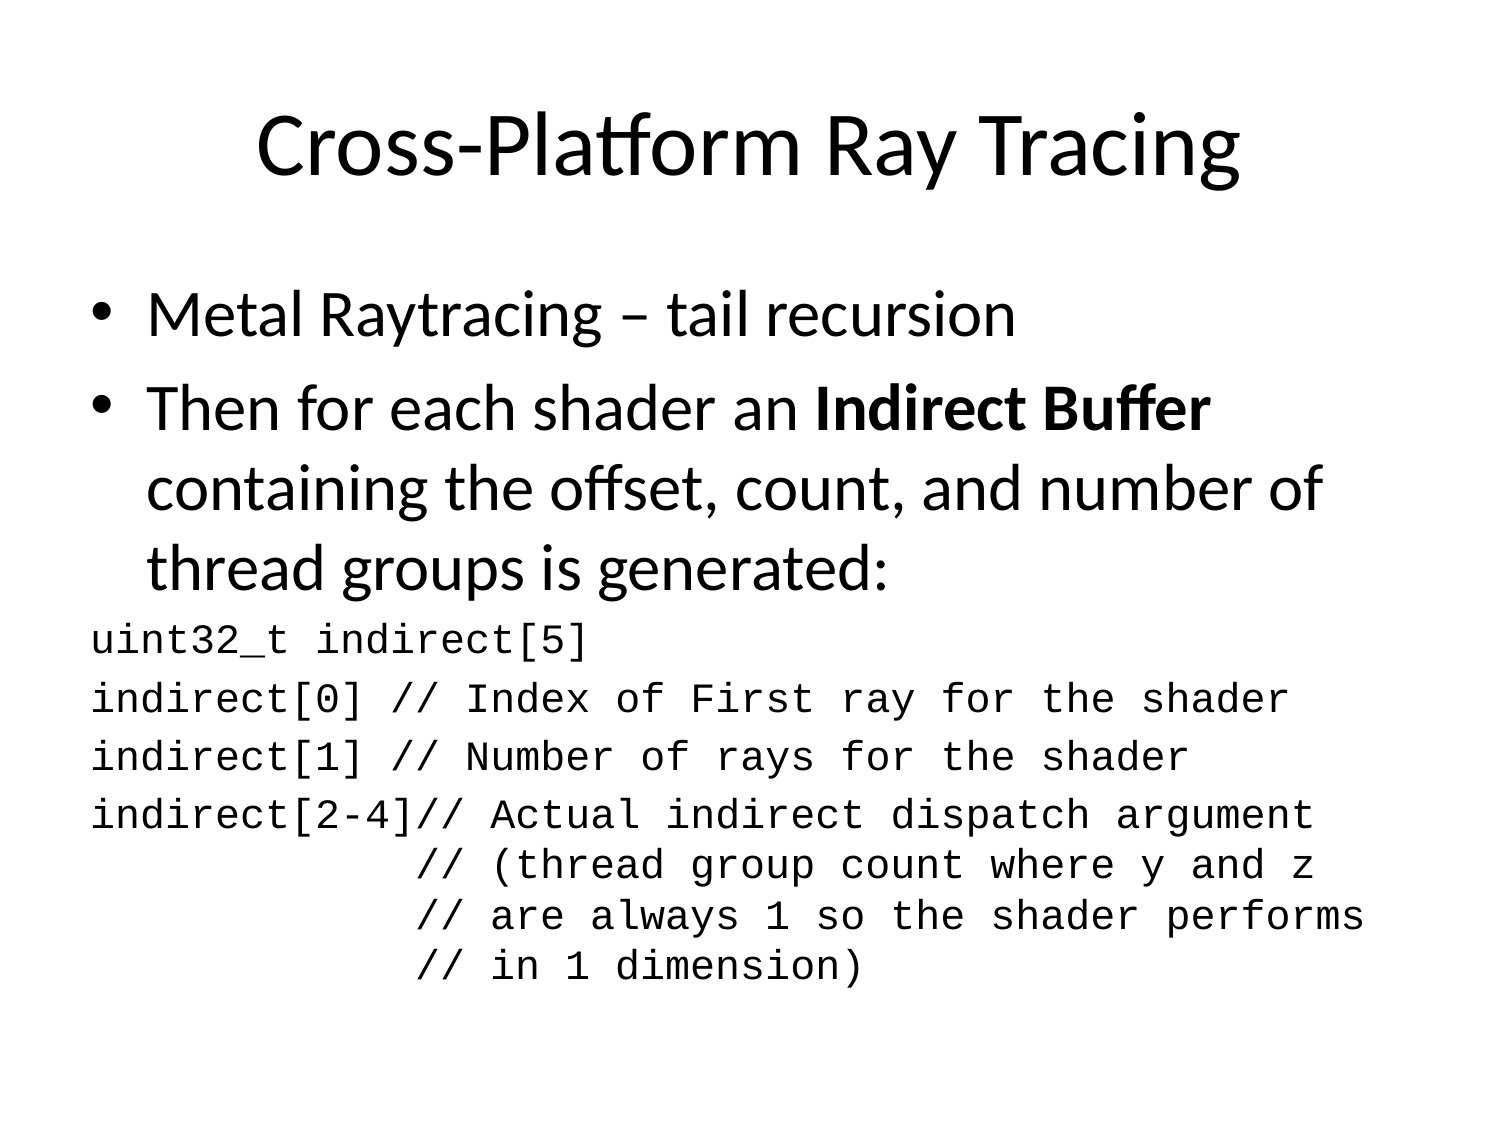

# Cross-Platform Ray Tracing
Metal Raytracing – tail recursion
Then for each shader an Indirect Buffer containing the offset, count, and number of thread groups is generated:
uint32_t indirect[5]
indirect[0] // Index of First ray for the shader
indirect[1] // Number of rays for the shader
indirect[2-4]// Actual indirect dispatch argument 		 // (thread group count where y and z 		 // are always 1 so the shader performs 		 // in 1 dimension)